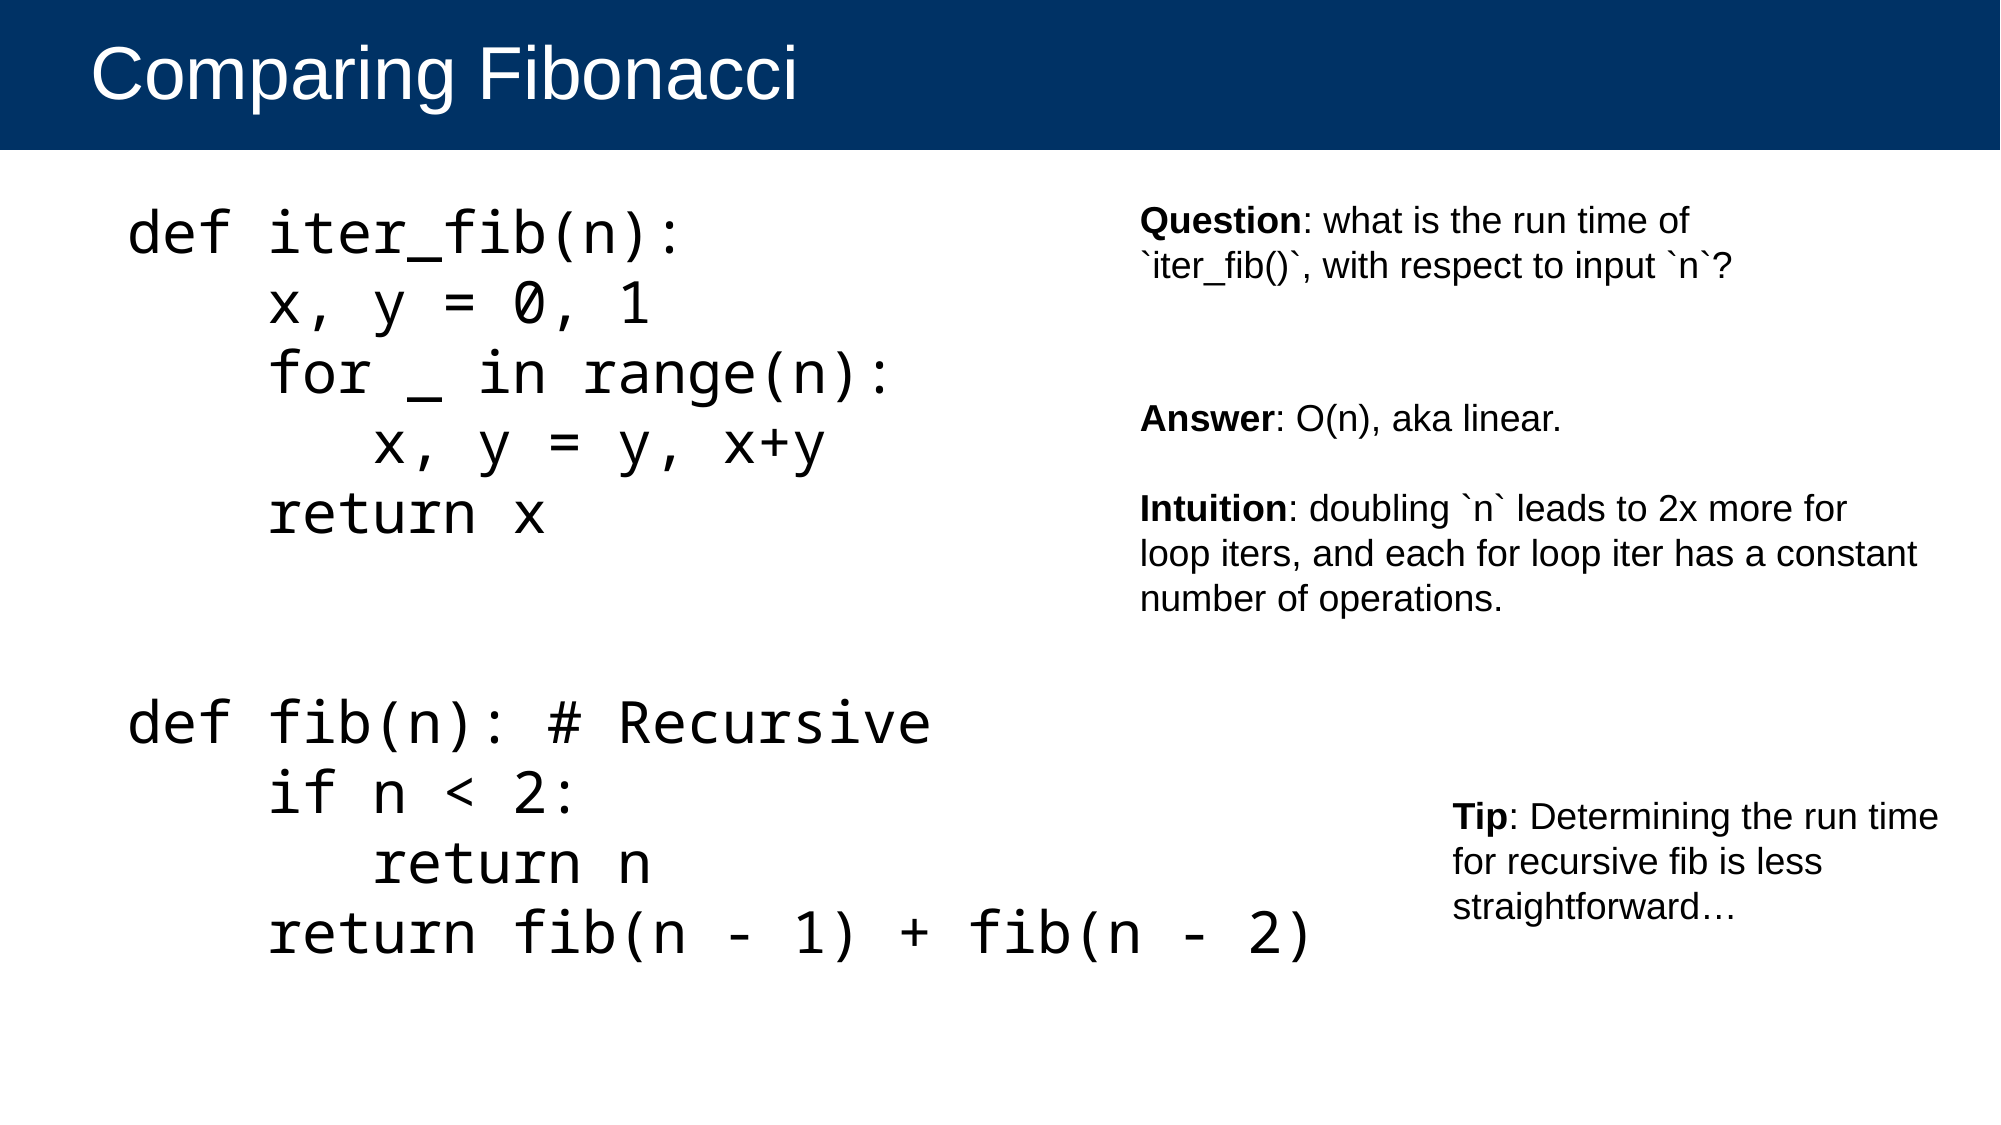

# Comparing Fibonacci
def iter_fib(n):
    x, y = 0, 1
    for _ in range(n):
       x, y = y, x+y
    return x

def fib(n): # Recursive
    if n < 2:
       return n
    return fib(n - 1) + fib(n - 2)
Question: what is the run time of `iter_fib()`, with respect to input `n`?
Answer: O(n), aka linear.

Intuition: doubling `n` leads to 2x more for loop iters, and each for loop iter has a constant number of operations.
Tip: Determining the run time for recursive fib is less straightforward…